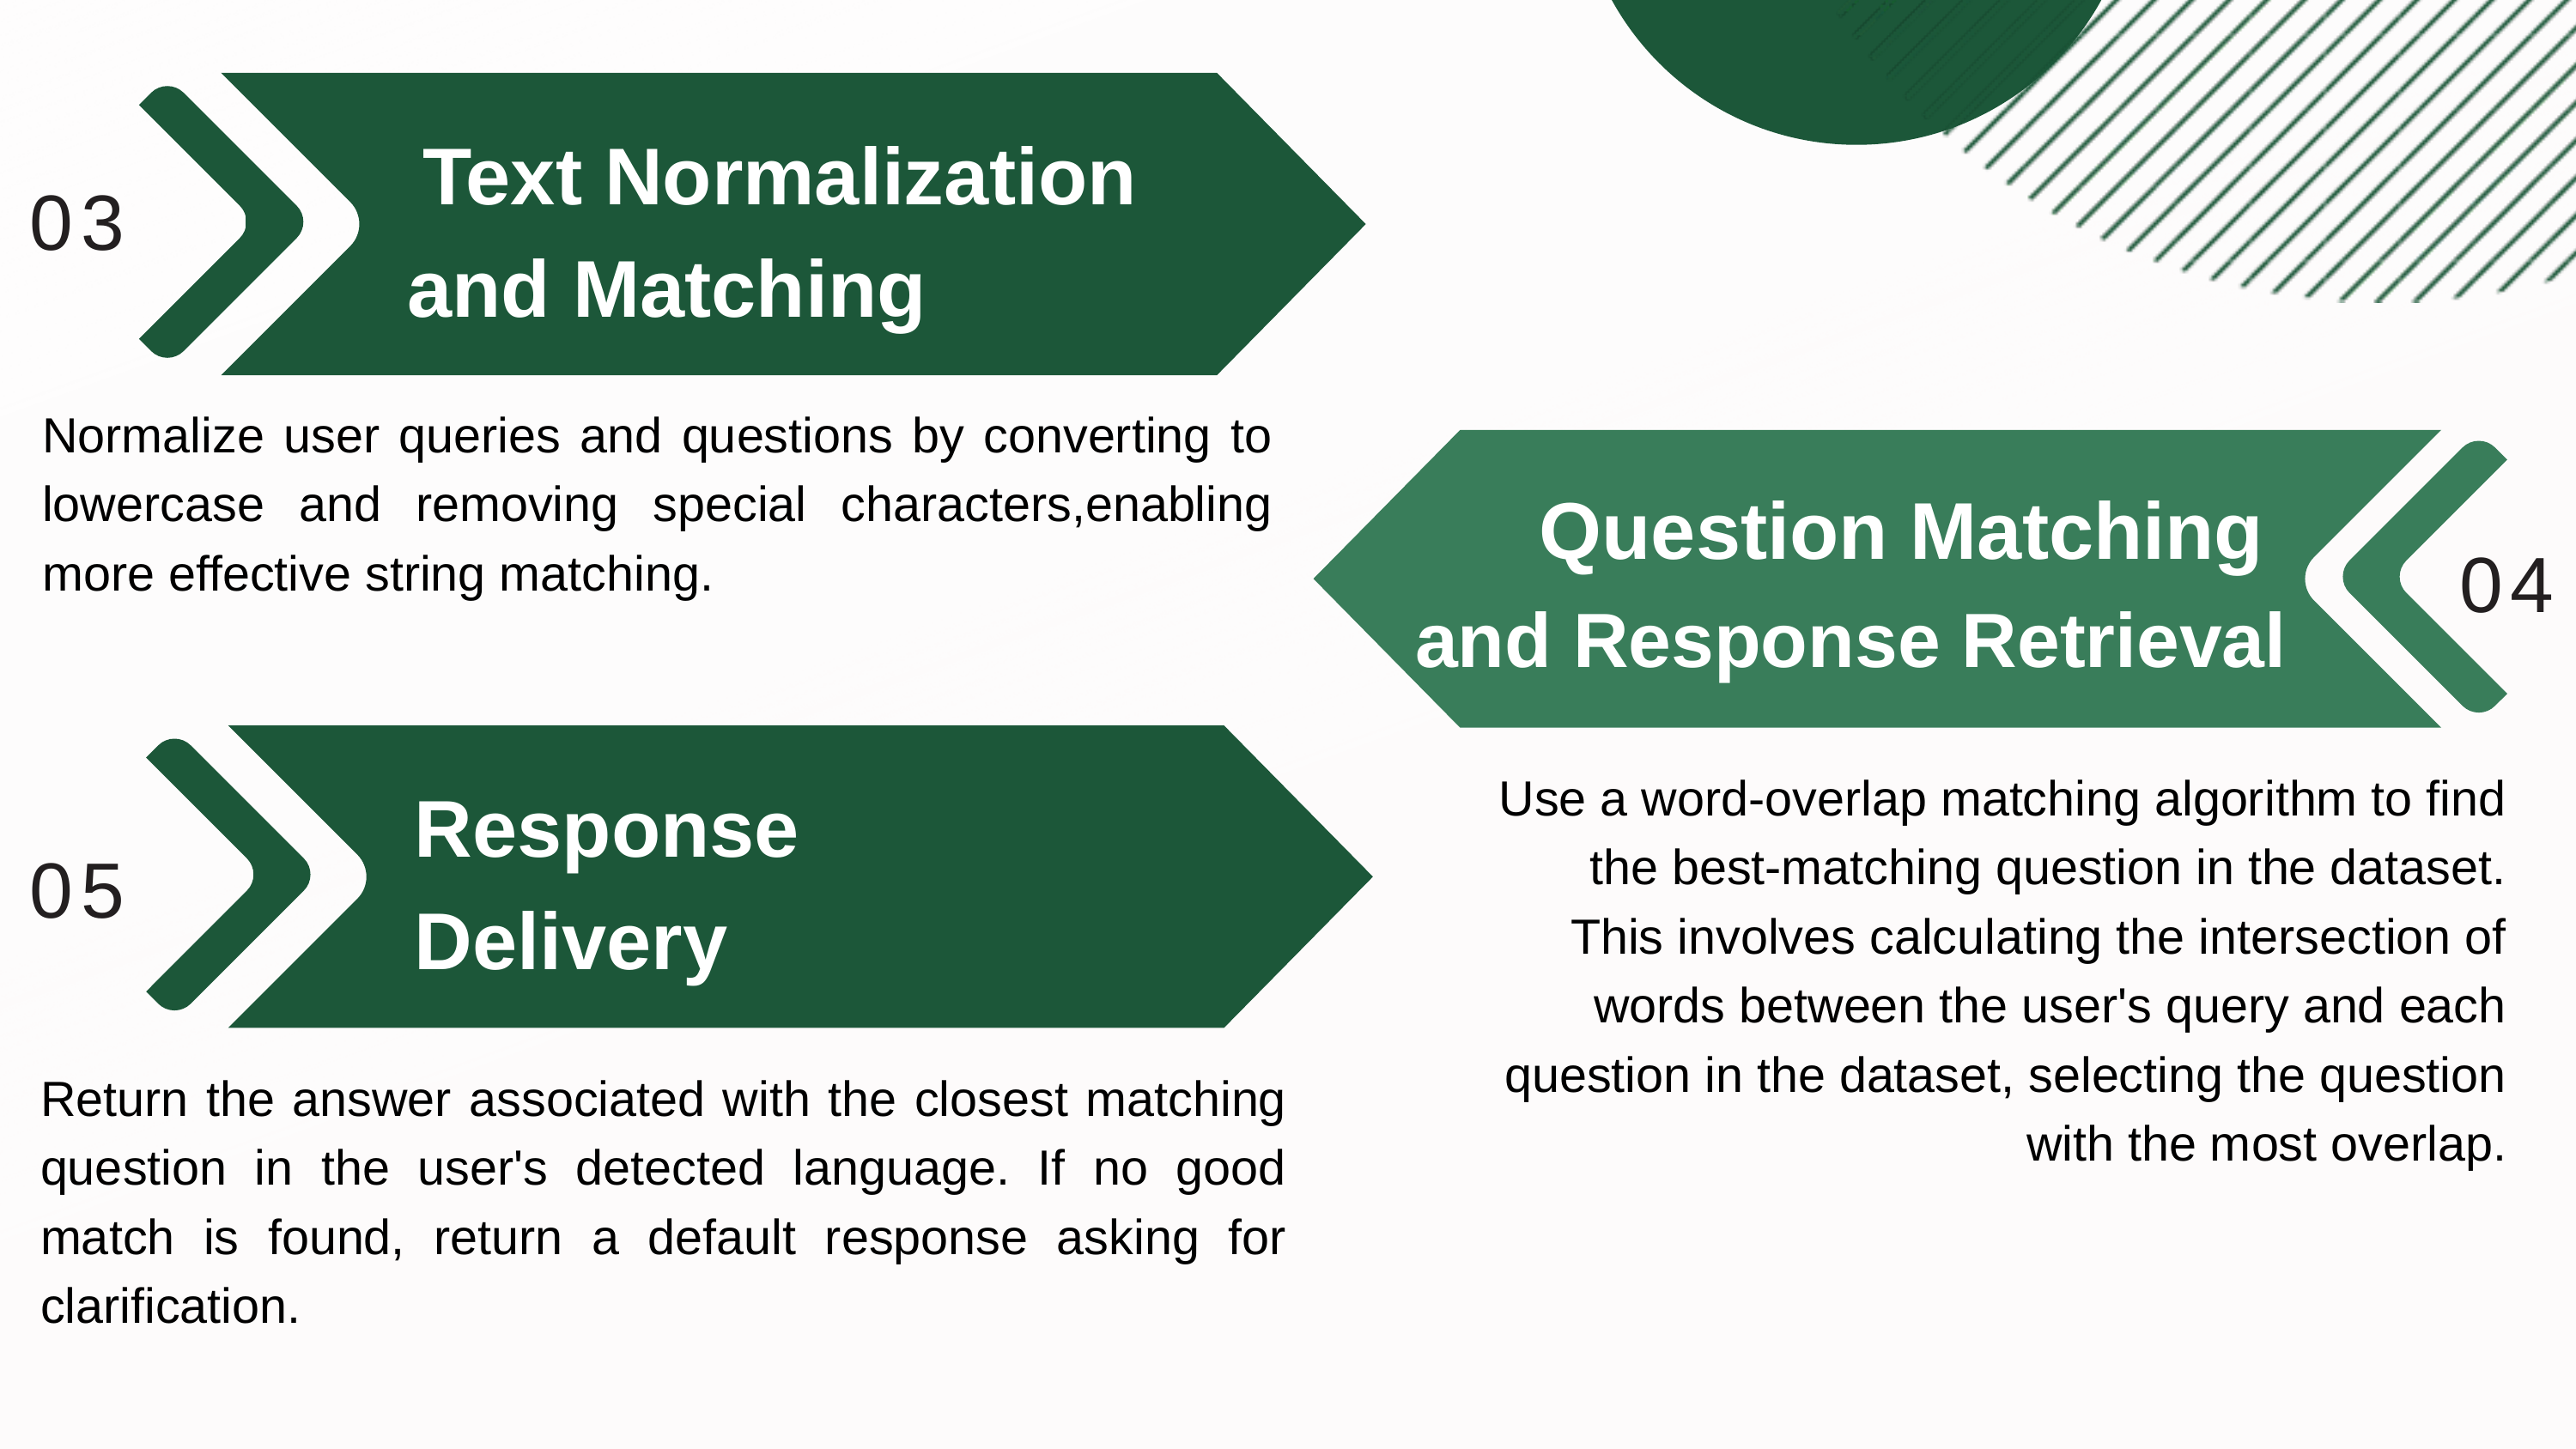

Text Normalization
and Matching
03

Normalize user queries and questions by converting to lowercase and removing special characters,enabling more effective string matching.

Question Matching
and Response Retrieval
04

Response
Delivery
Use a word-overlap matching algorithm to find the best-matching question in the dataset. This involves calculating the intersection of words between the user's query and each question in the dataset, selecting the question with the most overlap.
05
Return the answer associated with the closest matching question in the user's detected language. If no good match is found, return a default response asking for clarification.